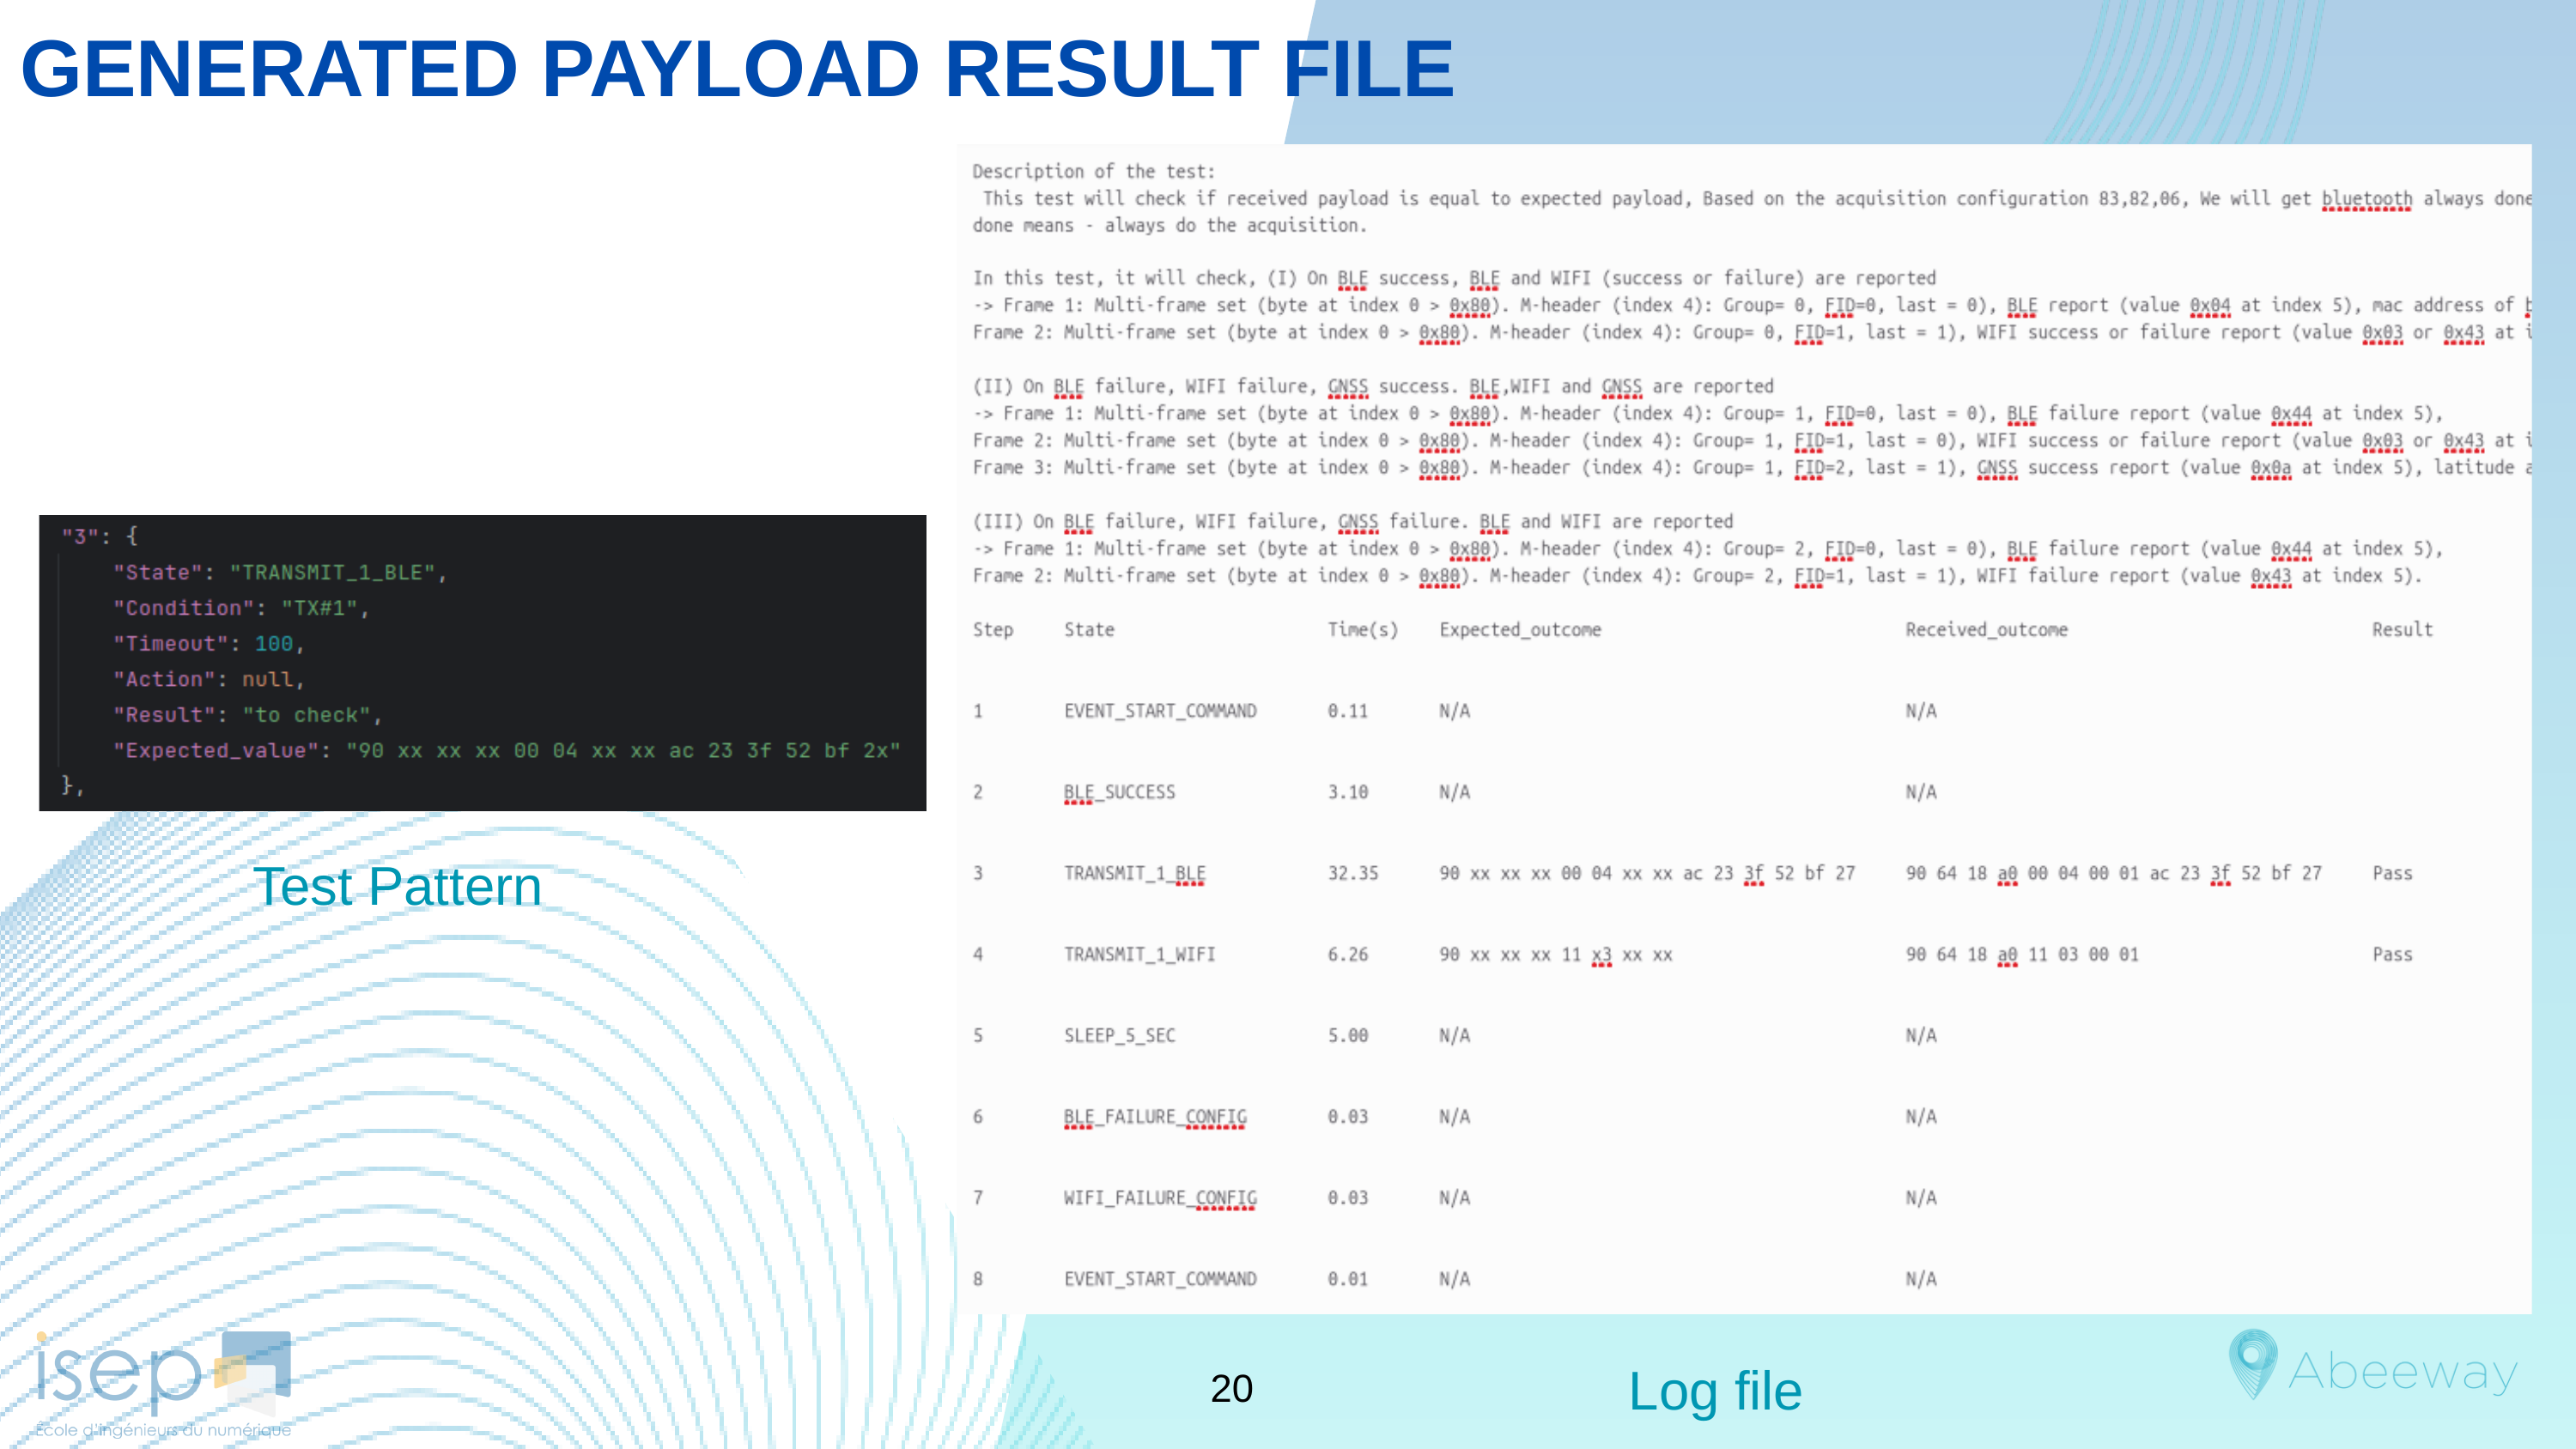

GENERATED PAYLOAD RESULT FILE

Test Pattern

Log file

20